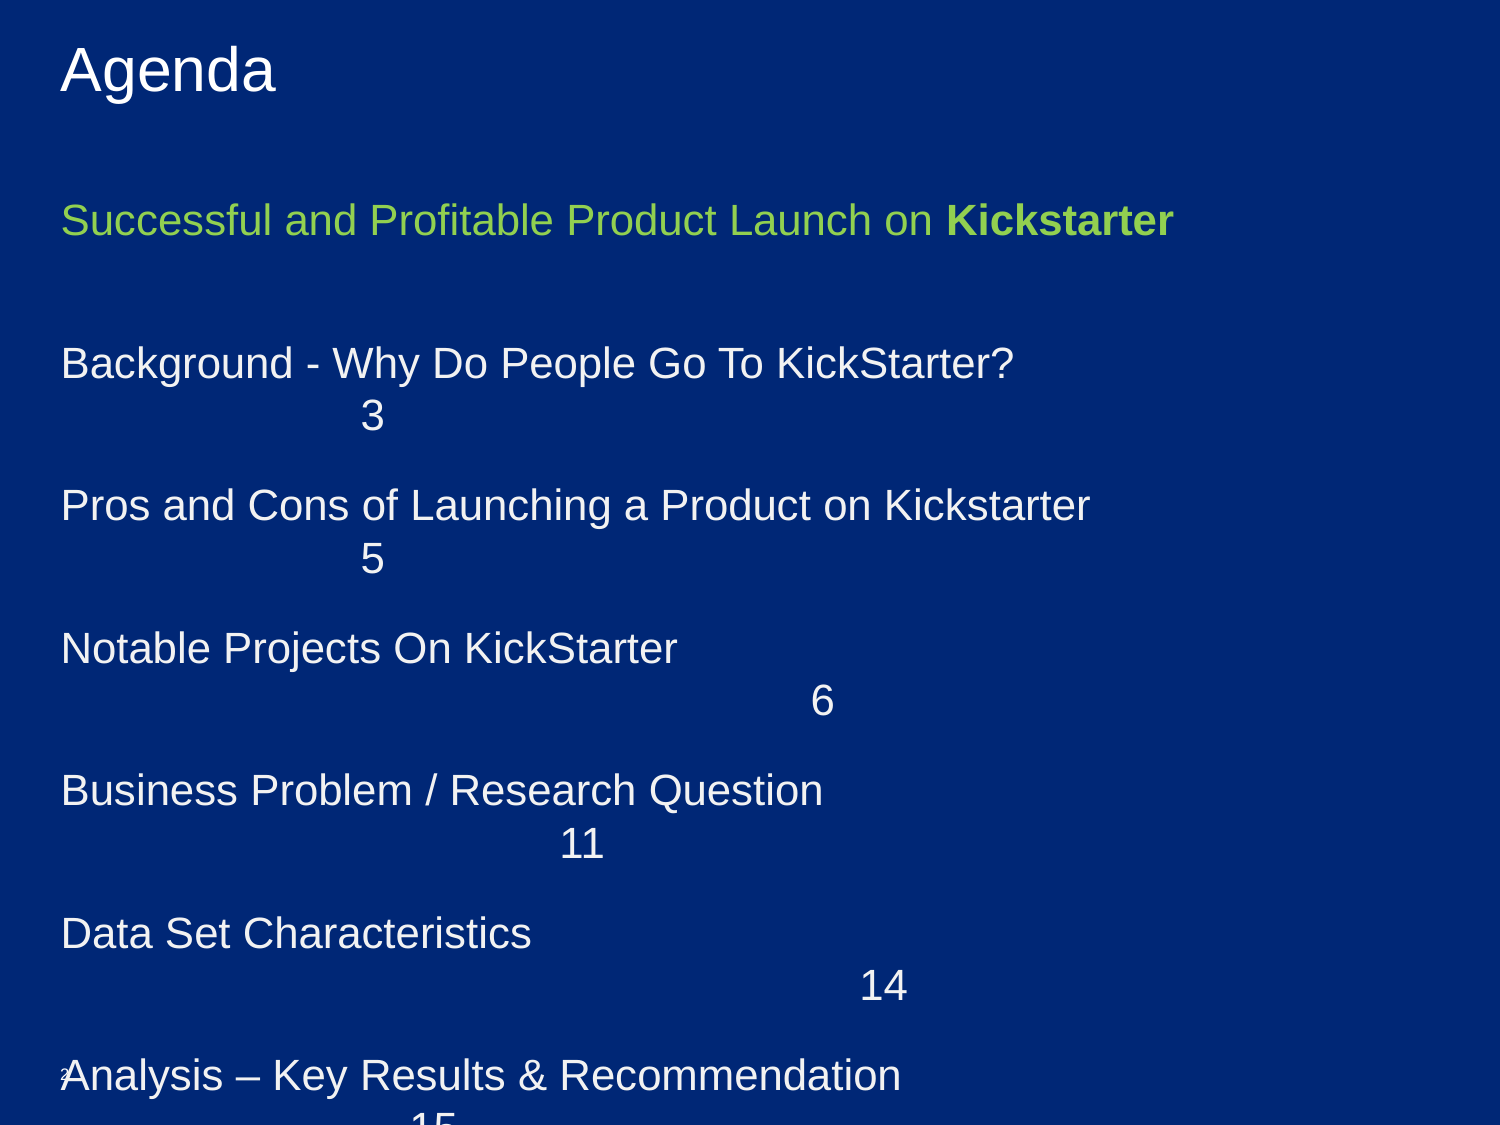

Agenda
Successful and Profitable Product Launch on Kickstarter
Background - Why Do People Go To KickStarter?       					3
Pros and Cons of Launching a Product on Kickstarter					5
Notable Projects On KickStarter										6
Business Problem / Research Question							    11
Data Set Characteristics											    14
Analysis – Key Results & Recommendation						    15
Future Work / Next Steps & Improvements							    27
My GitHub Link to the Project